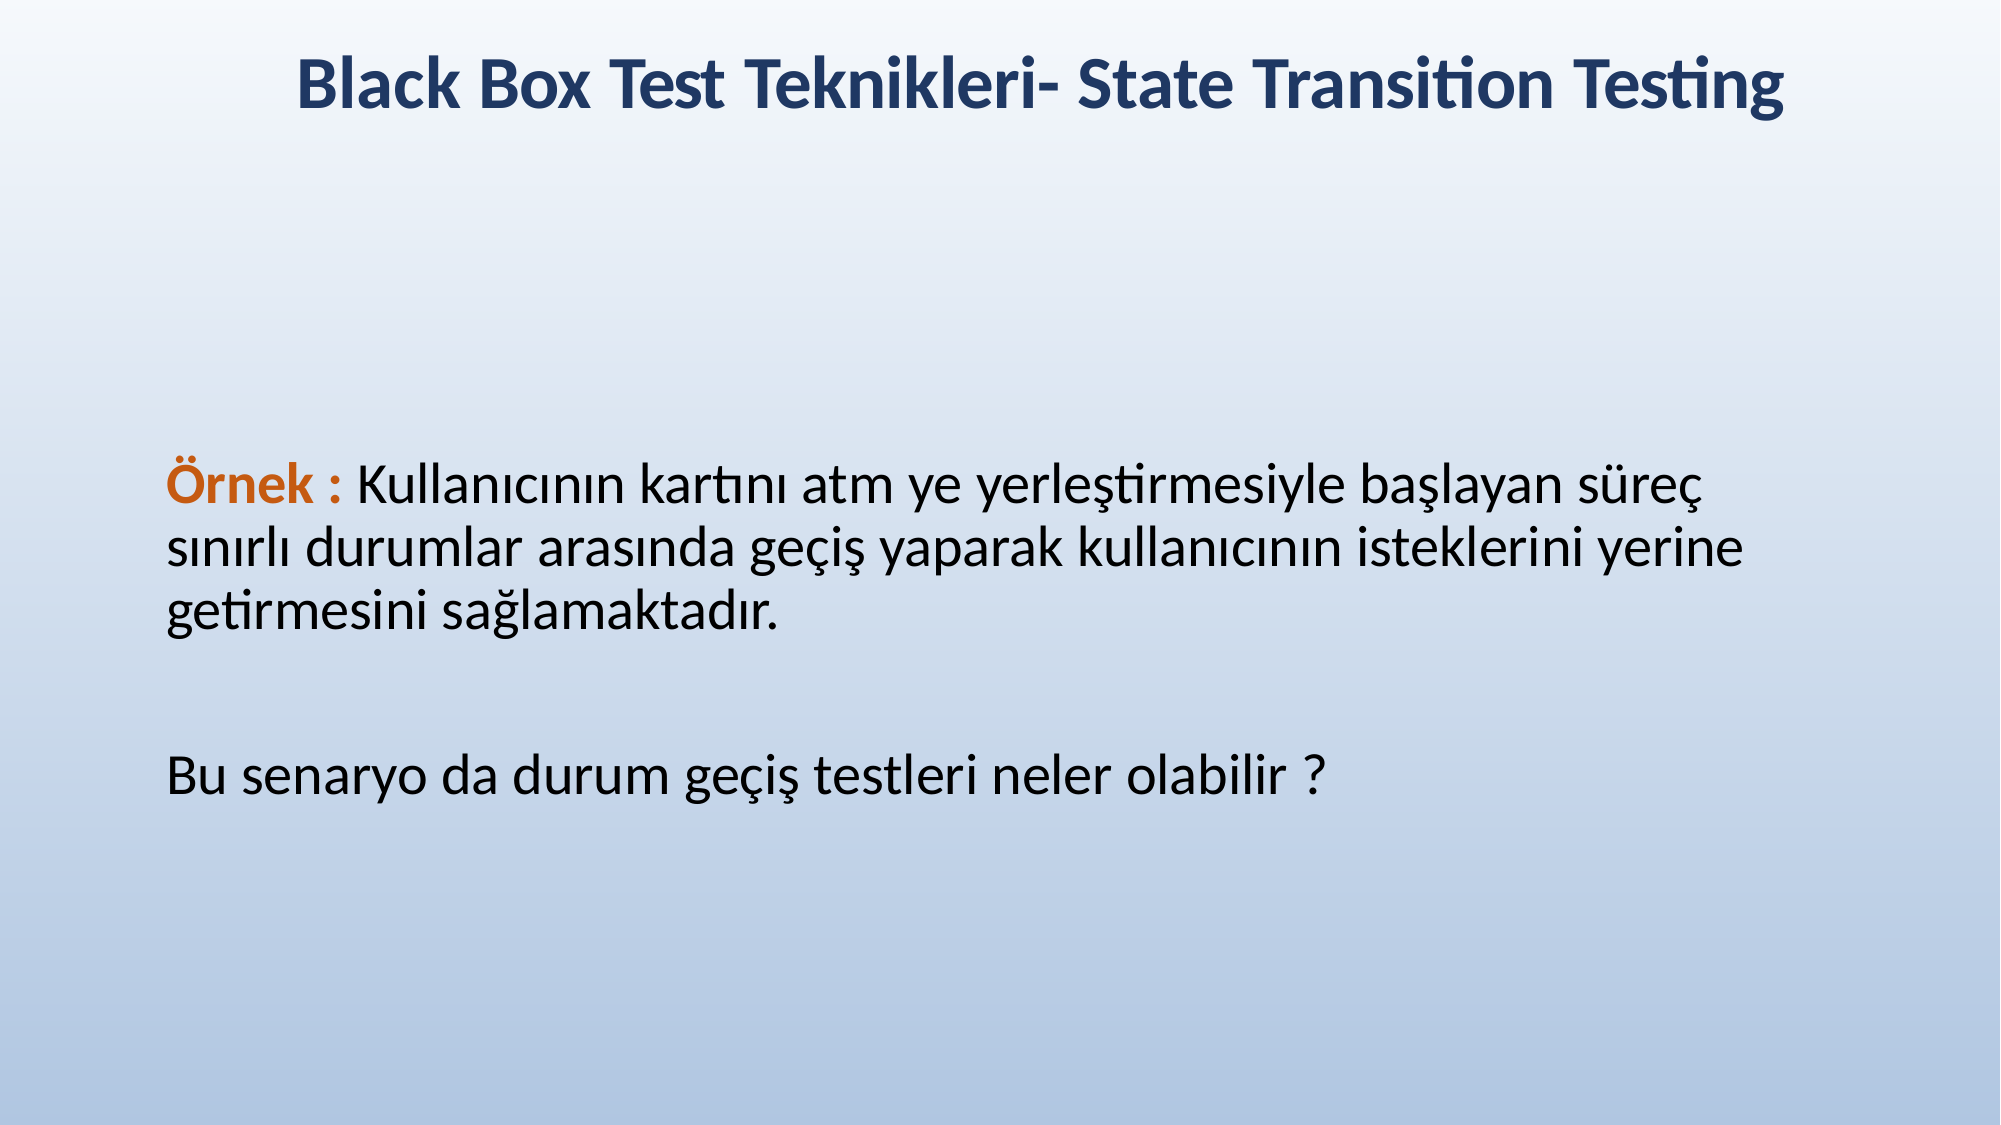

# Black Box Test Teknikleri- State Transition Testing
Örnek : Kullanıcının kartını atm ye yerleştirmesiyle başlayan süreç  sınırlı durumlar arasında geçiş yaparak kullanıcının isteklerini yerine  getirmesini sağlamaktadır.

Bu senaryo da durum geçiş testleri neler olabilir ?